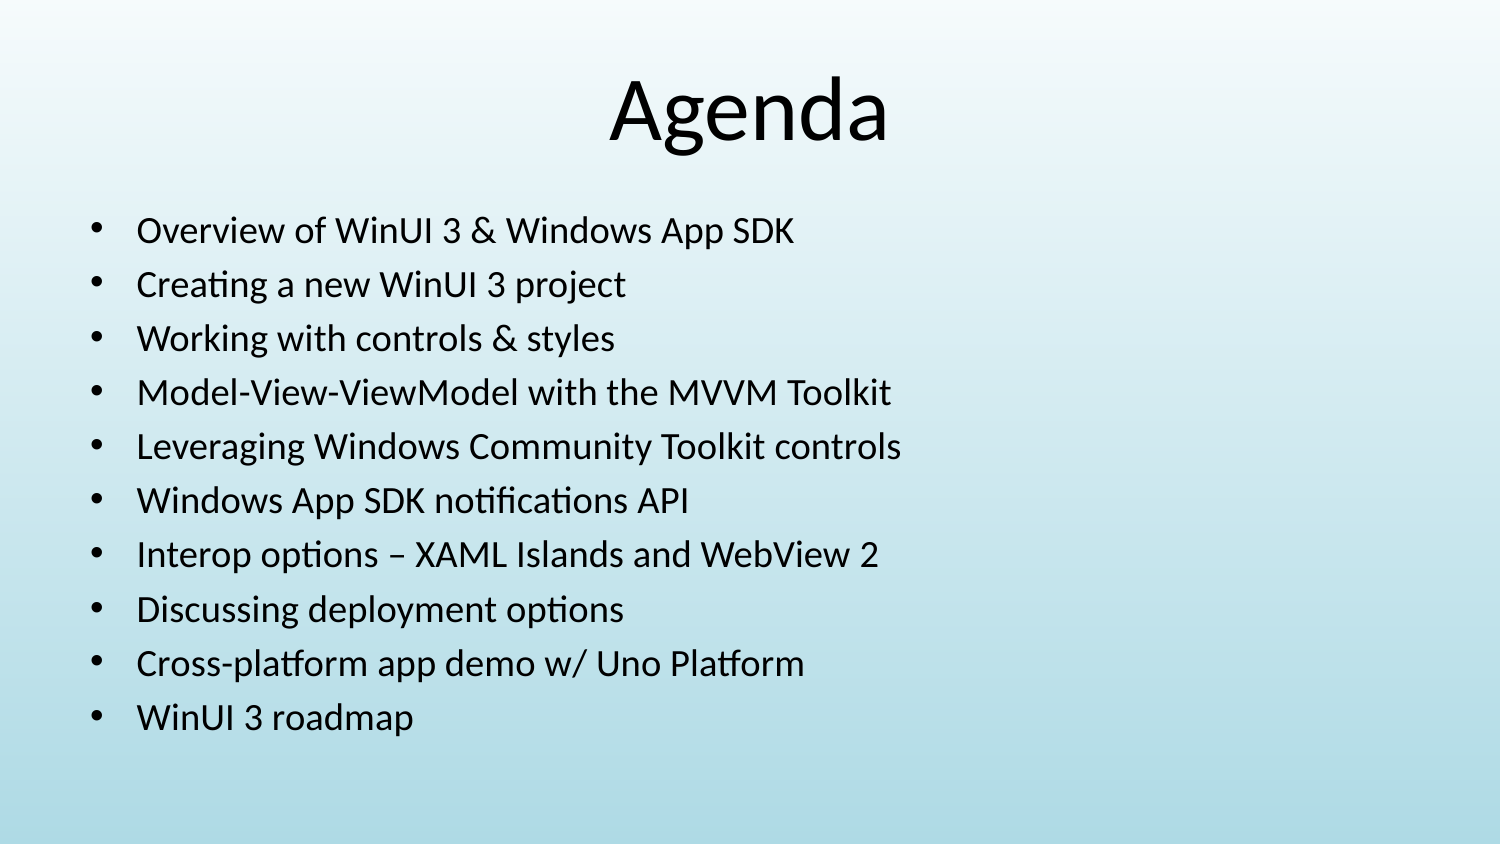

# Agenda
Overview of WinUI 3 & Windows App SDK
Creating a new WinUI 3 project
Working with controls & styles
Model-View-ViewModel with the MVVM Toolkit
Leveraging Windows Community Toolkit controls
Windows App SDK notifications API
Interop options – XAML Islands and WebView 2
Discussing deployment options
Cross-platform app demo w/ Uno Platform
WinUI 3 roadmap